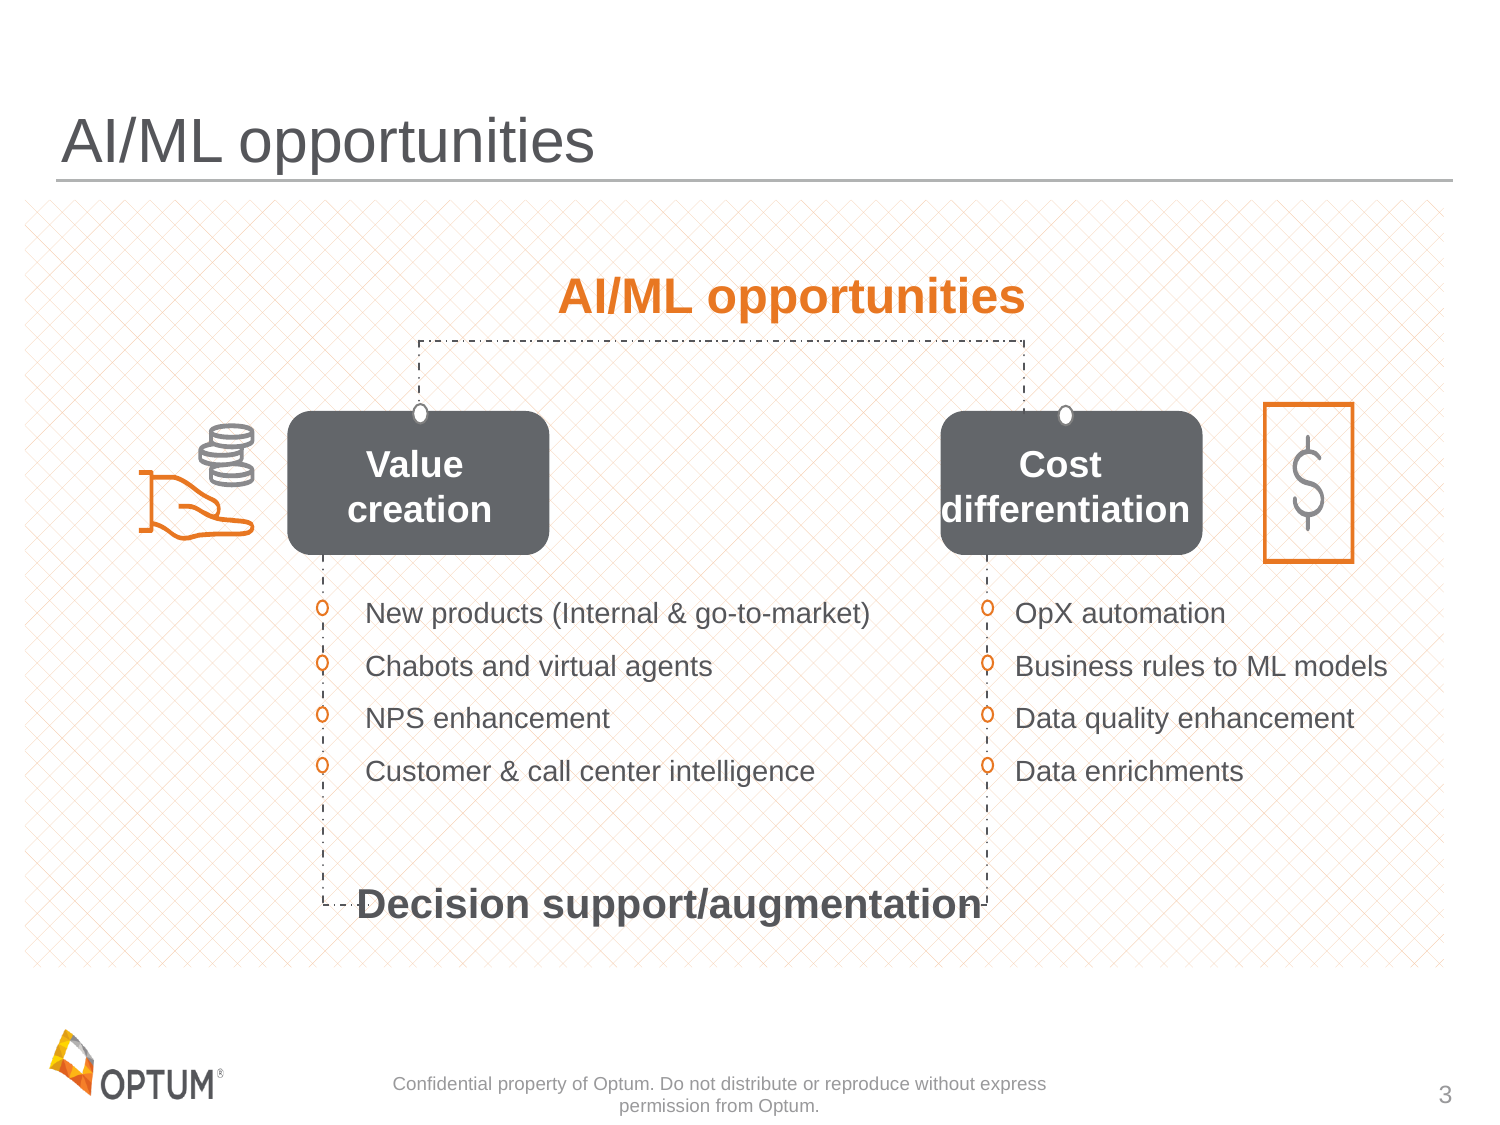

# AI/ML opportunities

AI/ML opportunities

Value
creation
Cost
differentiation
New products (Internal & go-to-market)
Chabots and virtual agents
NPS enhancement
Customer & call center intelligence

OpX automation
Business rules to ML models
Data quality enhancement
Data enrichments

Decision support/augmentation

Confidential property of Optum. Do not distribute or reproduce without express permission from Optum.
3